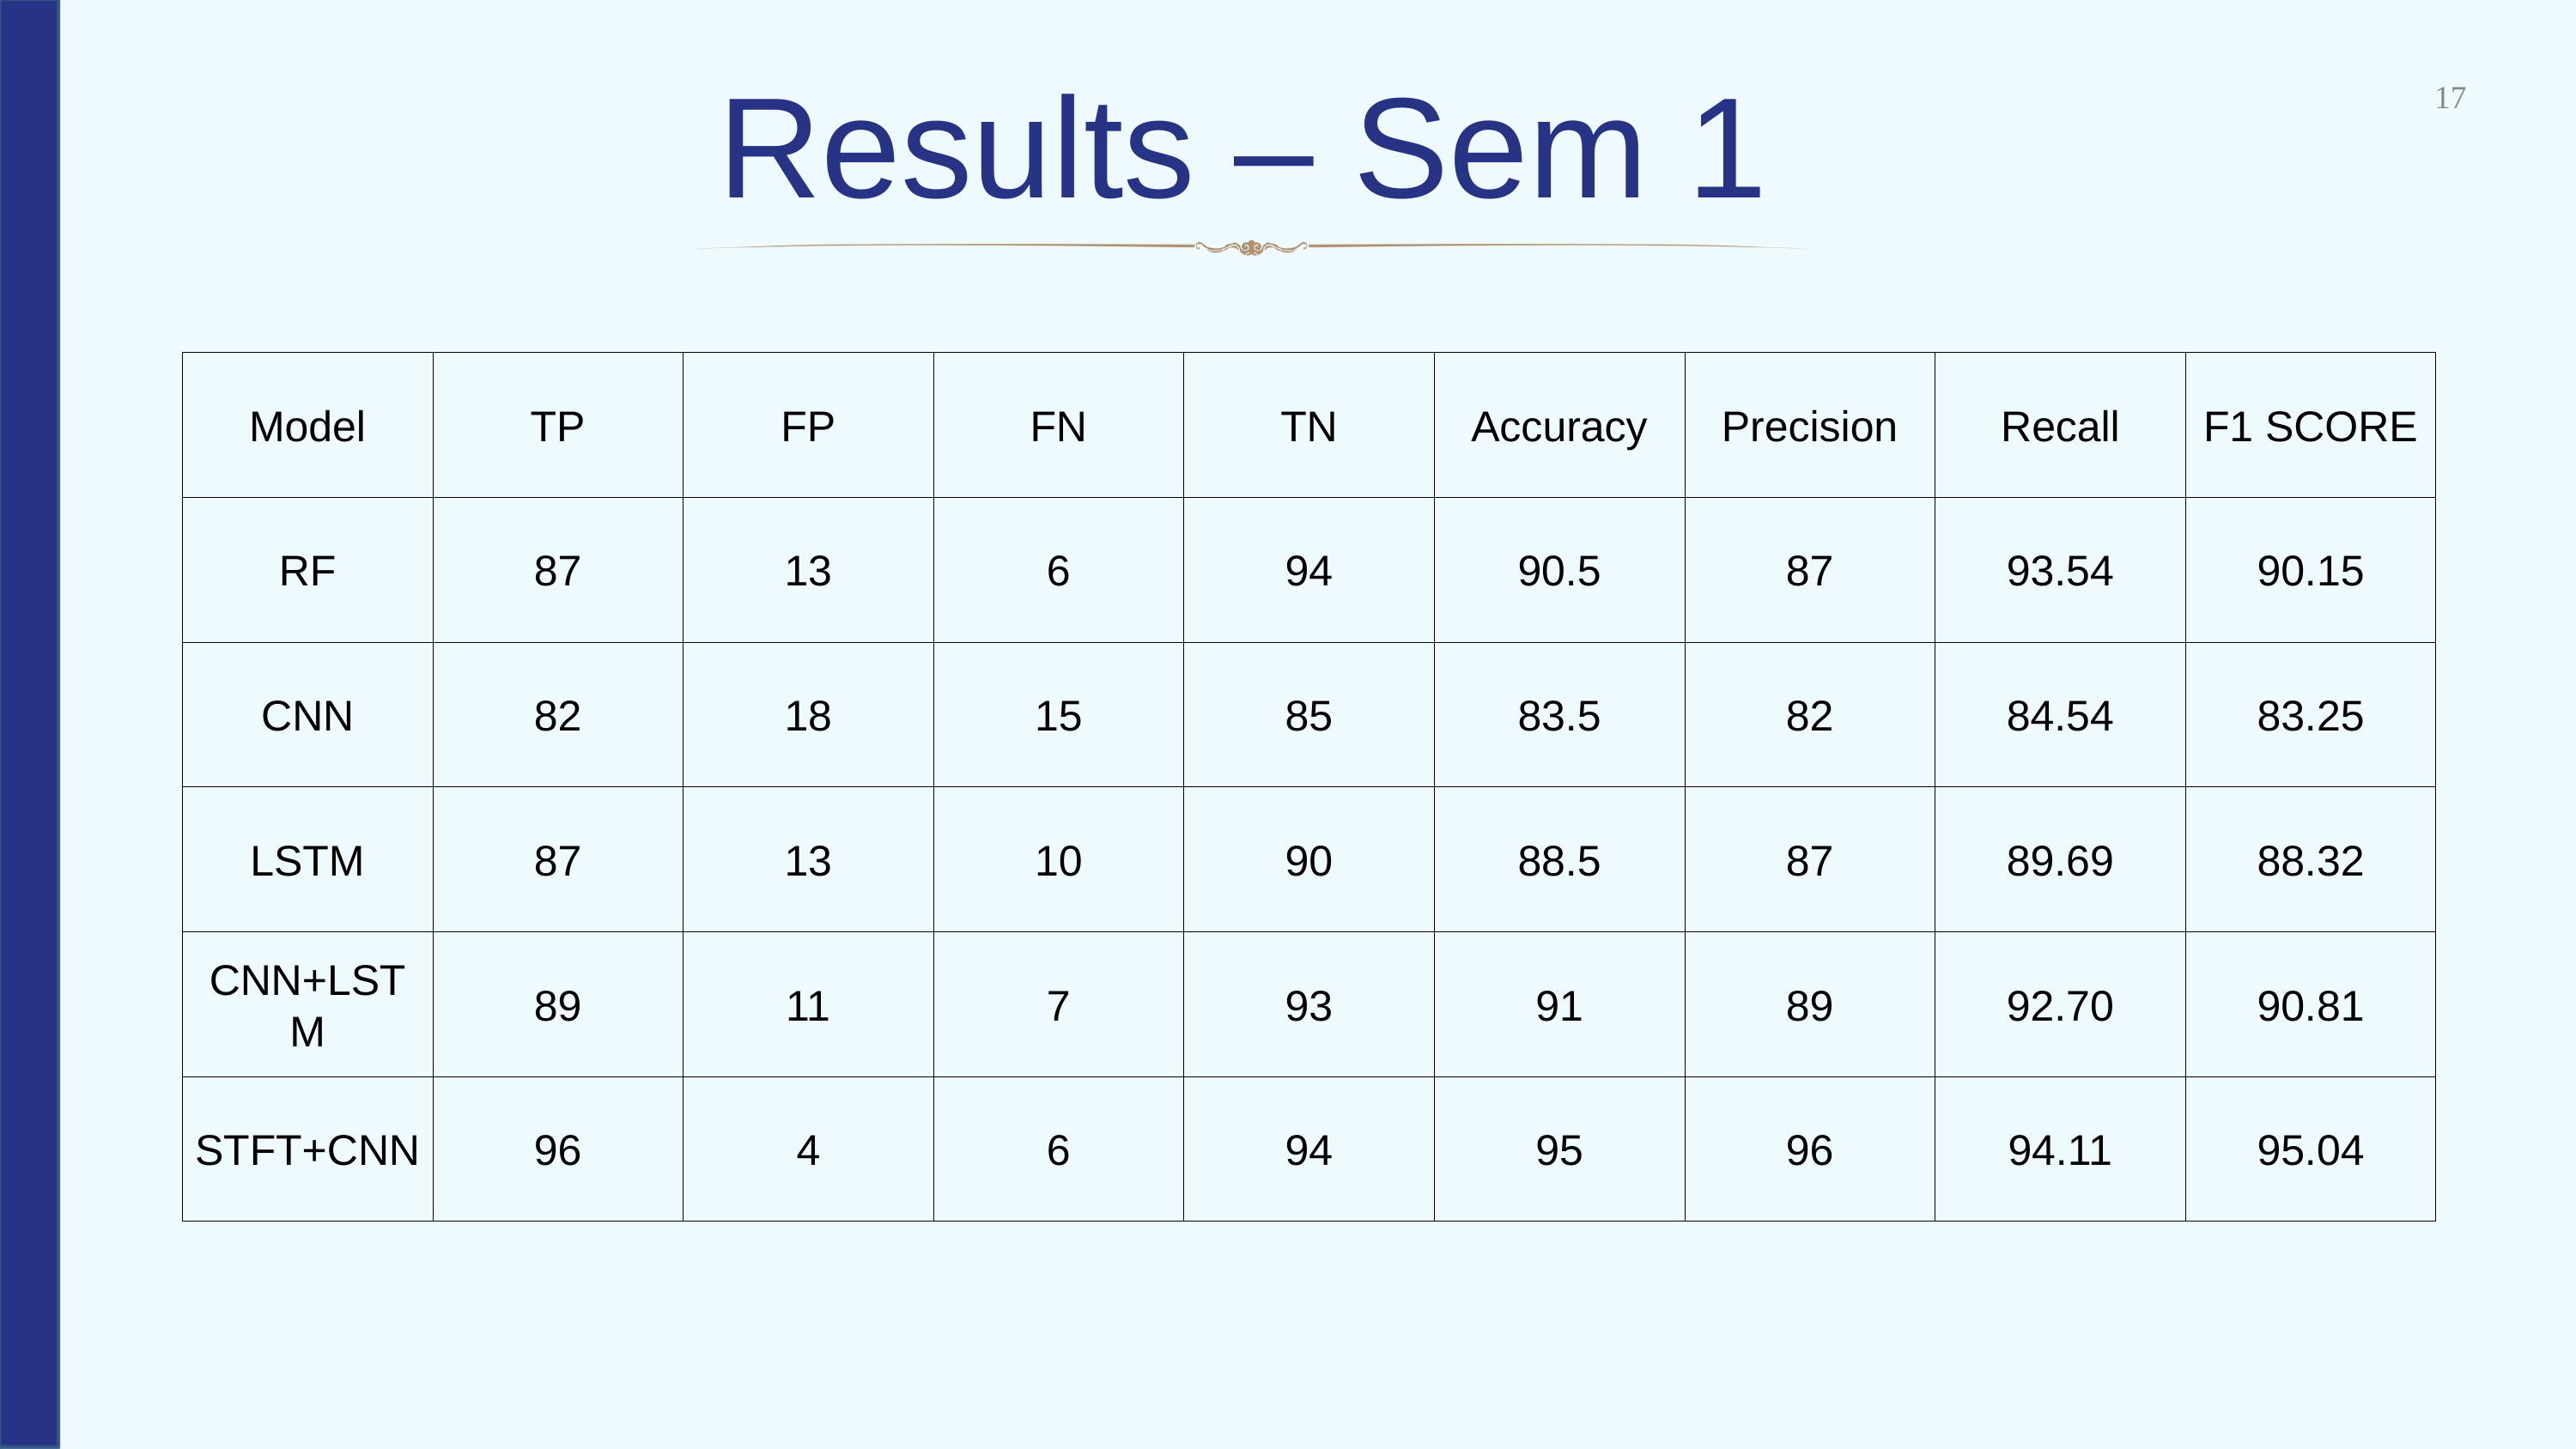

Results – Sem 1
17

| Model | TP | FP | FN | TN | Accuracy | Precision | Recall | F1 SCORE |
| --- | --- | --- | --- | --- | --- | --- | --- | --- |
| RF | 87 | 13 | 6 | 94 | 90.5 | 87 | 93.54 | 90.15 |
| CNN | 82 | 18 | 15 | 85 | 83.5 | 82 | 84.54 | 83.25 |
| LSTM | 87 | 13 | 10 | 90 | 88.5 | 87 | 89.69 | 88.32 |
| CNN+LSTM | 89 | 11 | 7 | 93 | 91 | 89 | 92.70 | 90.81 |
| STFT+CNN | 96 | 4 | 6 | 94 | 95 | 96 | 94.11 | 95.04 |